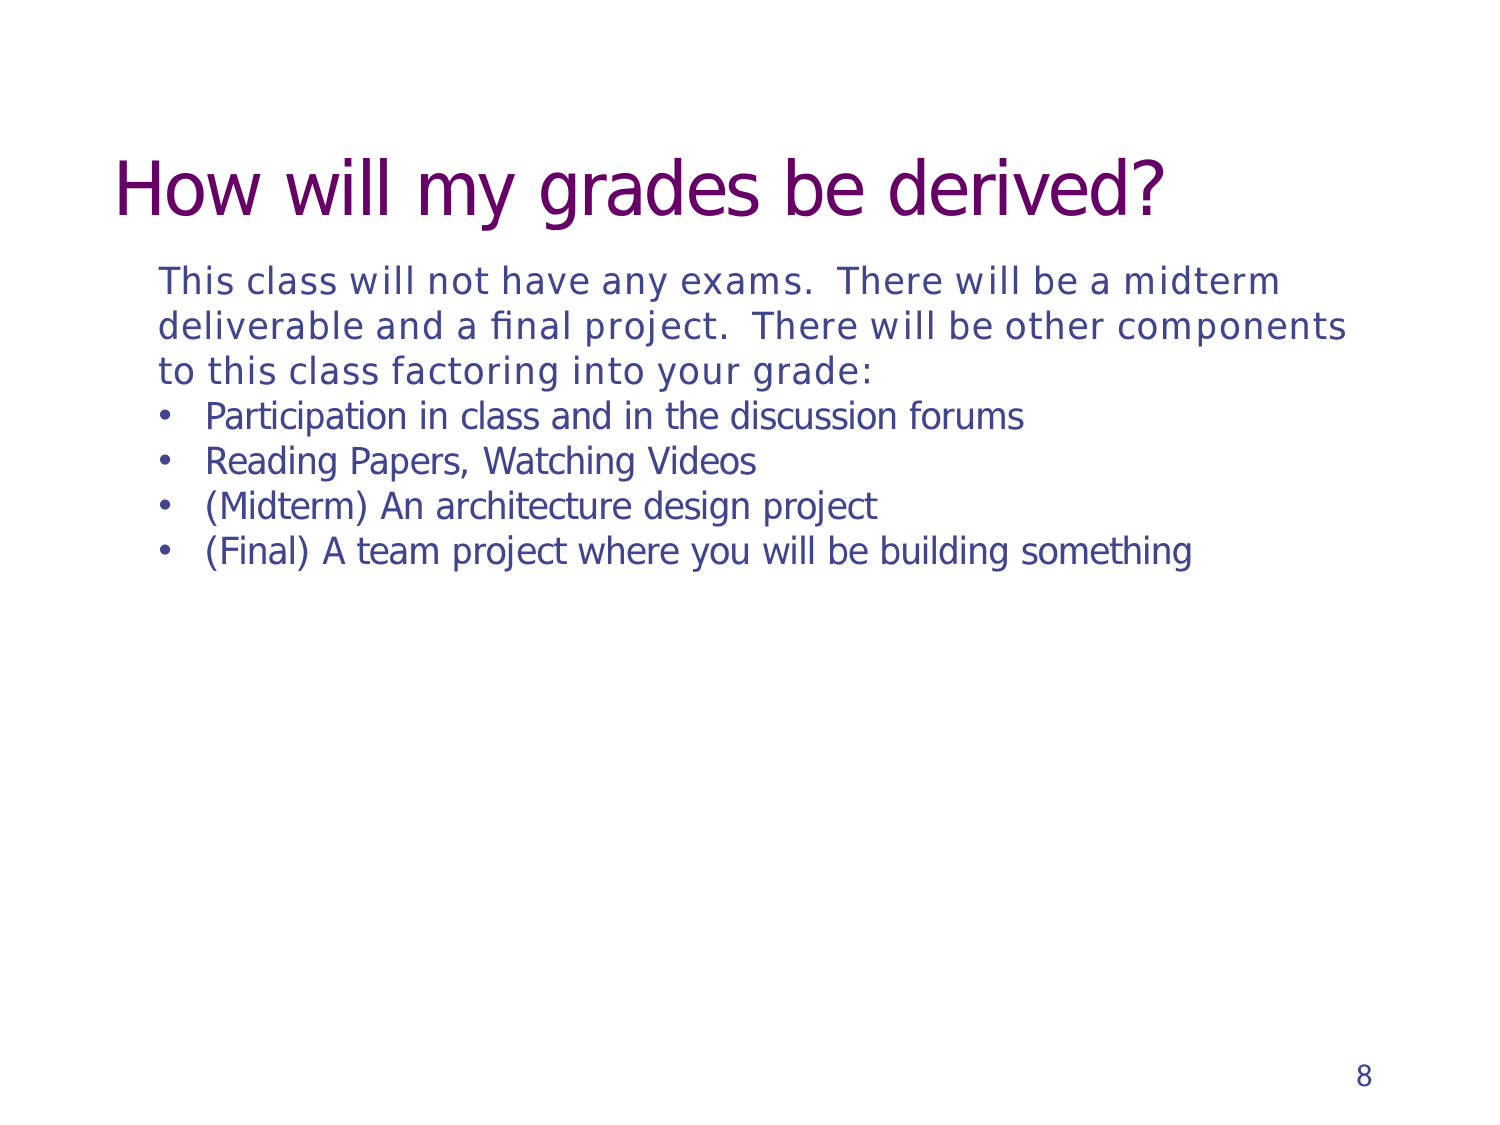

# How will my grades be derived?
This class will not have any exams.  There will be a midterm deliverable and a final project.  There will be other components to this class factoring into your grade:
Participation in class and in the discussion forums
Reading Papers, Watching Videos
(Midterm) An architecture design project
(Final) A team project where you will be building something
8